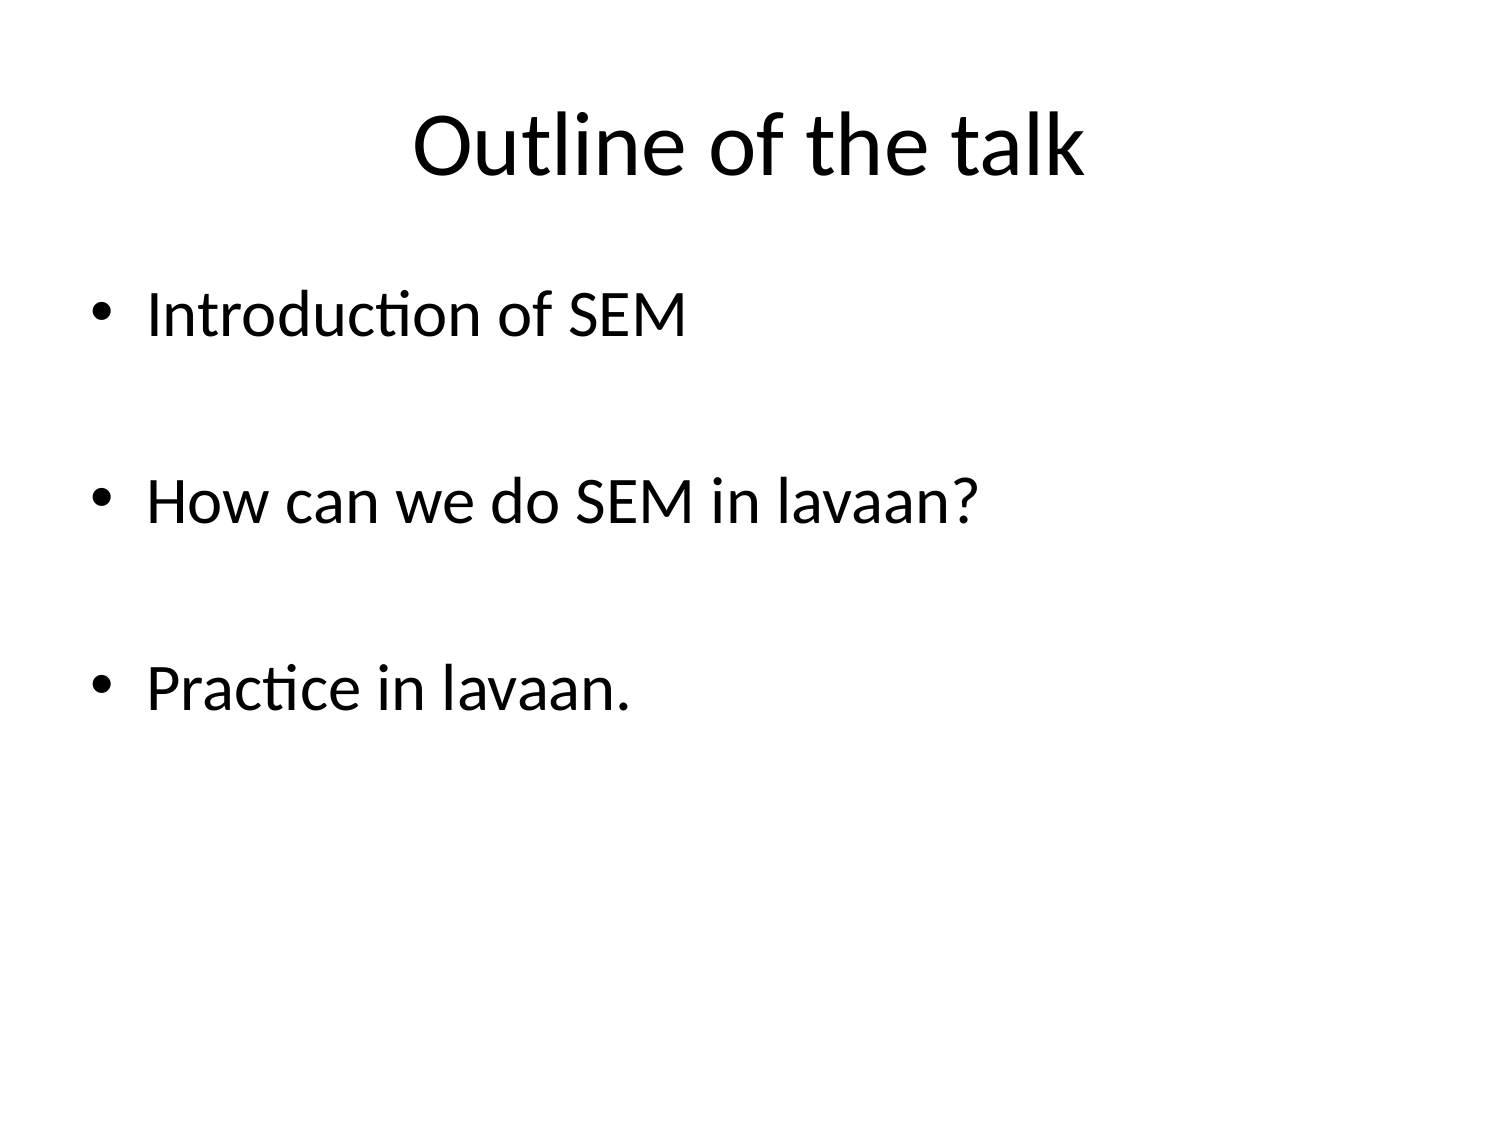

# Outline of the talk
Introduction of SEM

How can we do SEM in lavaan?

Practice in lavaan.